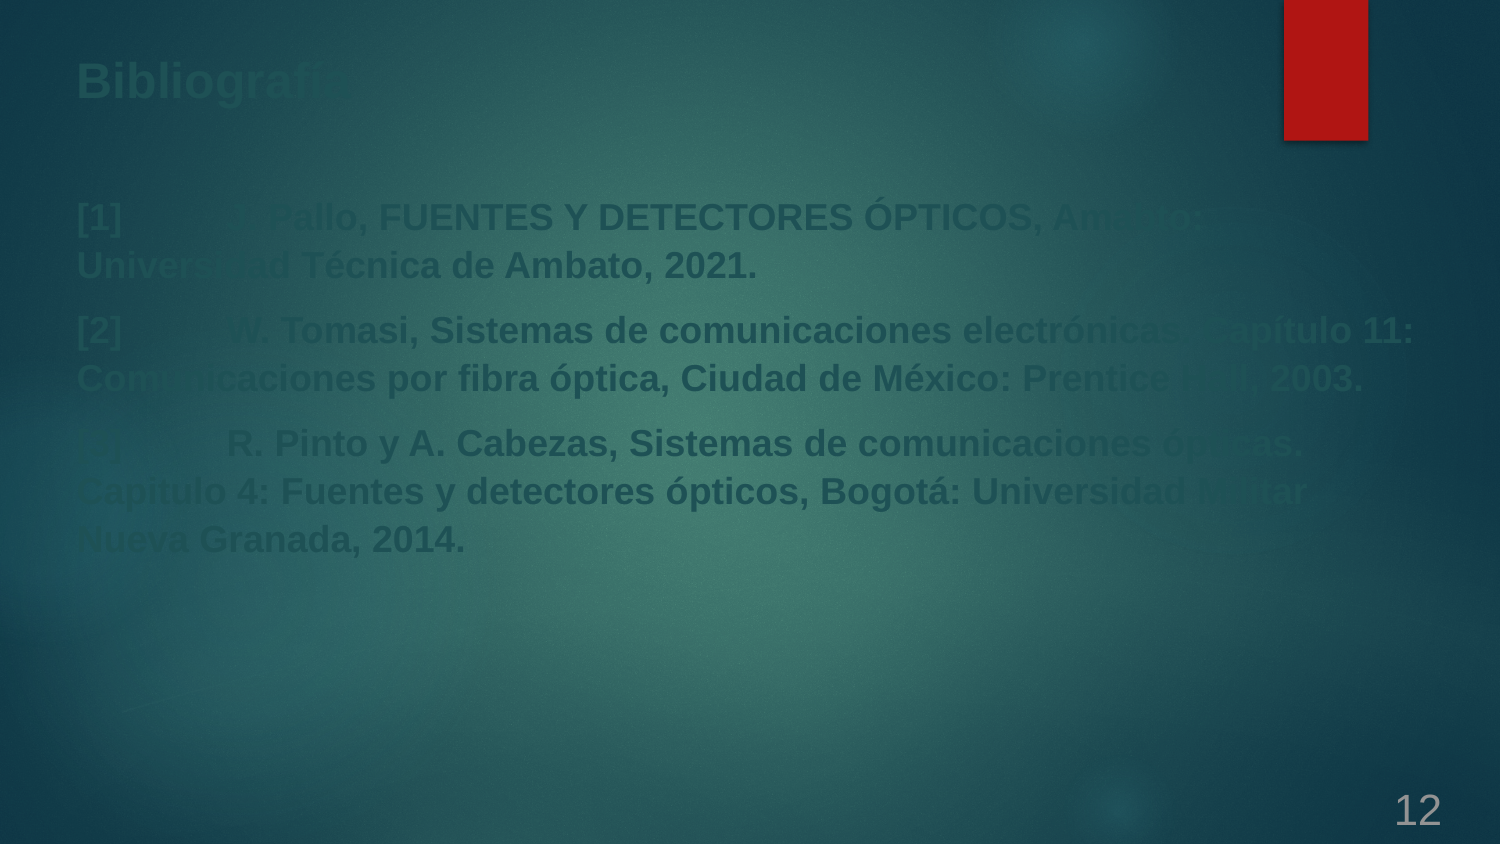

Bibliografía

[1] 	J. Pallo, FUENTES Y DETECTORES ÓPTICOS, Amabto: Universidad Técnica de Ambato, 2021.
[2] 	W. Tomasi, Sistemas de comunicaciones electrónicas. Capítulo 11: Comunicaciones por fibra óptica, Ciudad de México: Prentice Hall, 2003.
[3] 	R. Pinto y A. Cabezas, Sistemas de comunicaciones ópticas. Capitulo 4: Fuentes y detectores ópticos, Bogotá: Universidad Militar Nueva Granada, 2014.

12